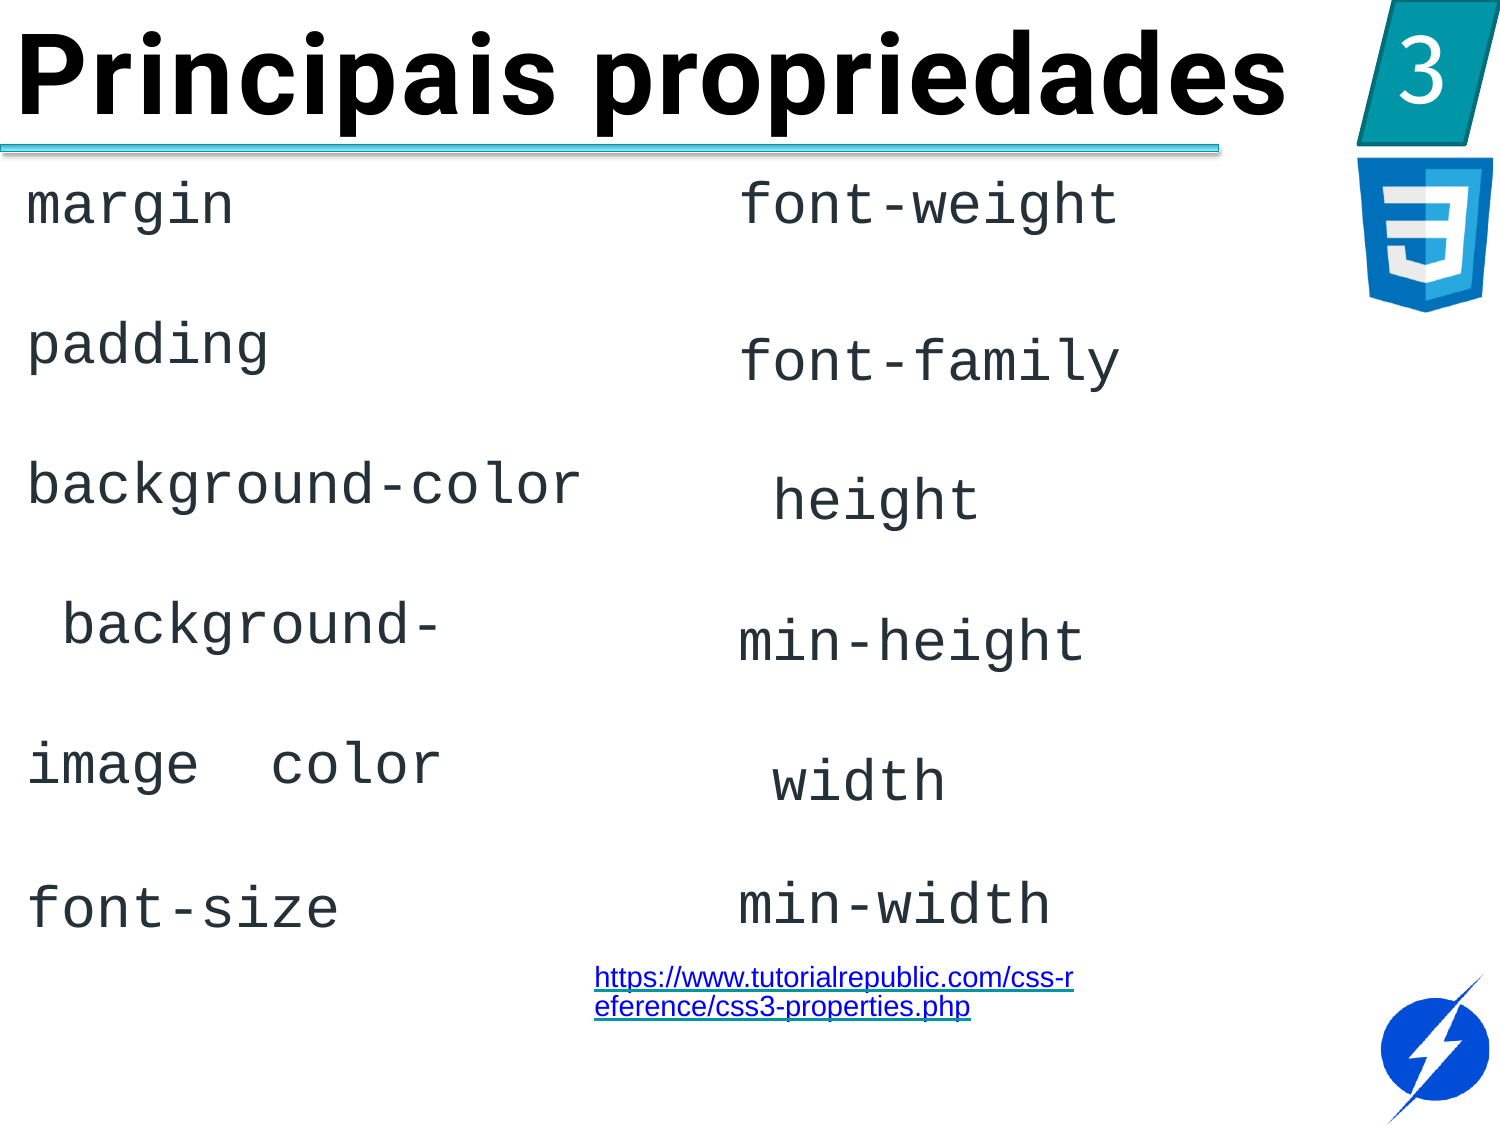

# Principais propriedades
3

margin
padding  background-color  background-image  color

font-size
font-weight
font-family  height
min-height  width
min-width
https://www.tutorialrepublic.com/css-reference/css3-properties.php